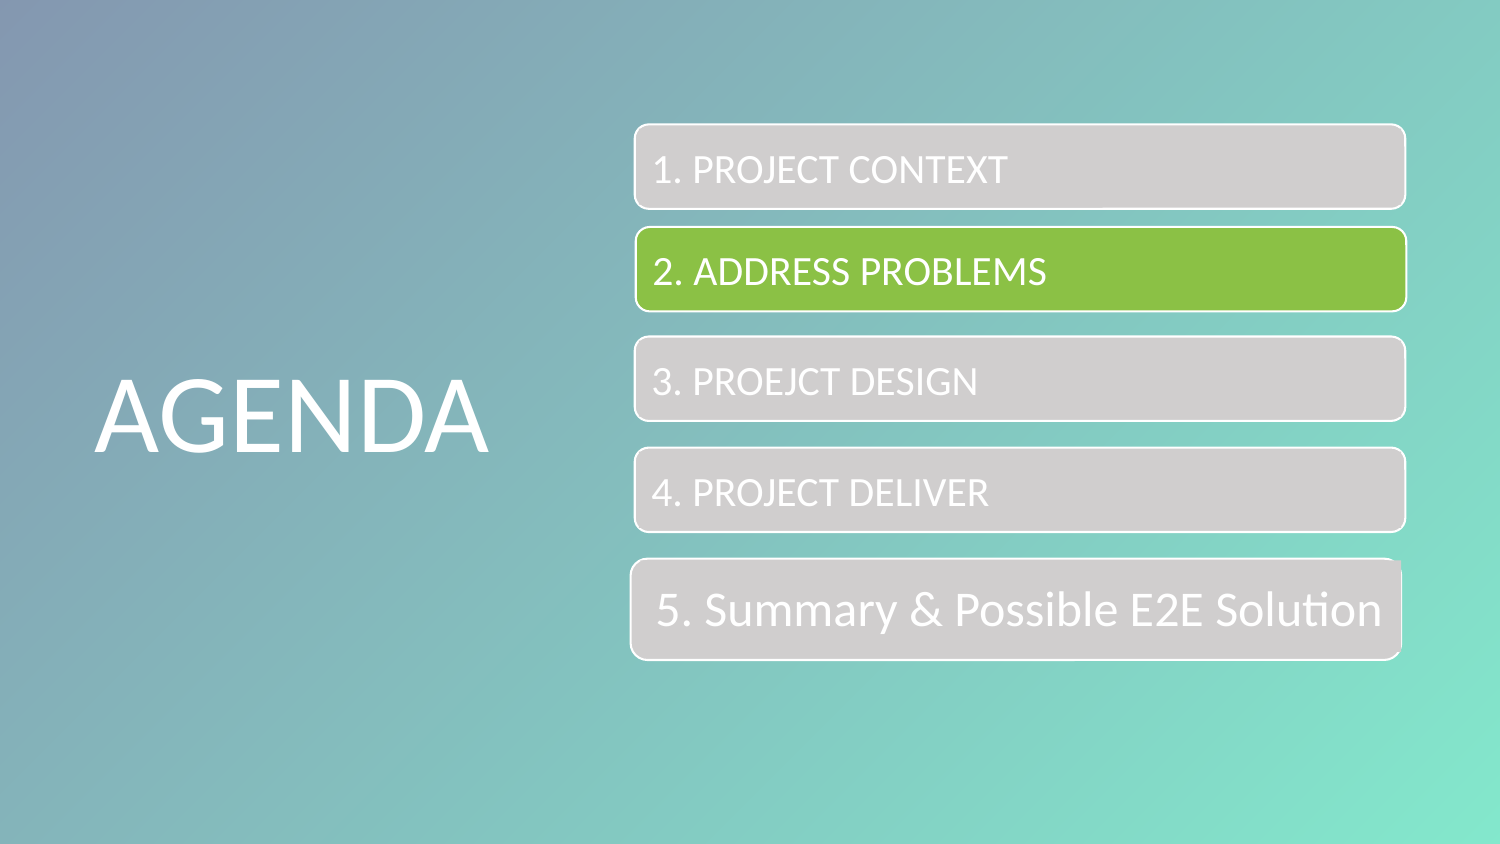

# AGENDA

1. PROJECT CONTEXT

2. ADDRESS PROBLEMS

3. PROEJCT DESIGN

4. PROJECT DELIVER

5. Summary & Possible E2E Solution